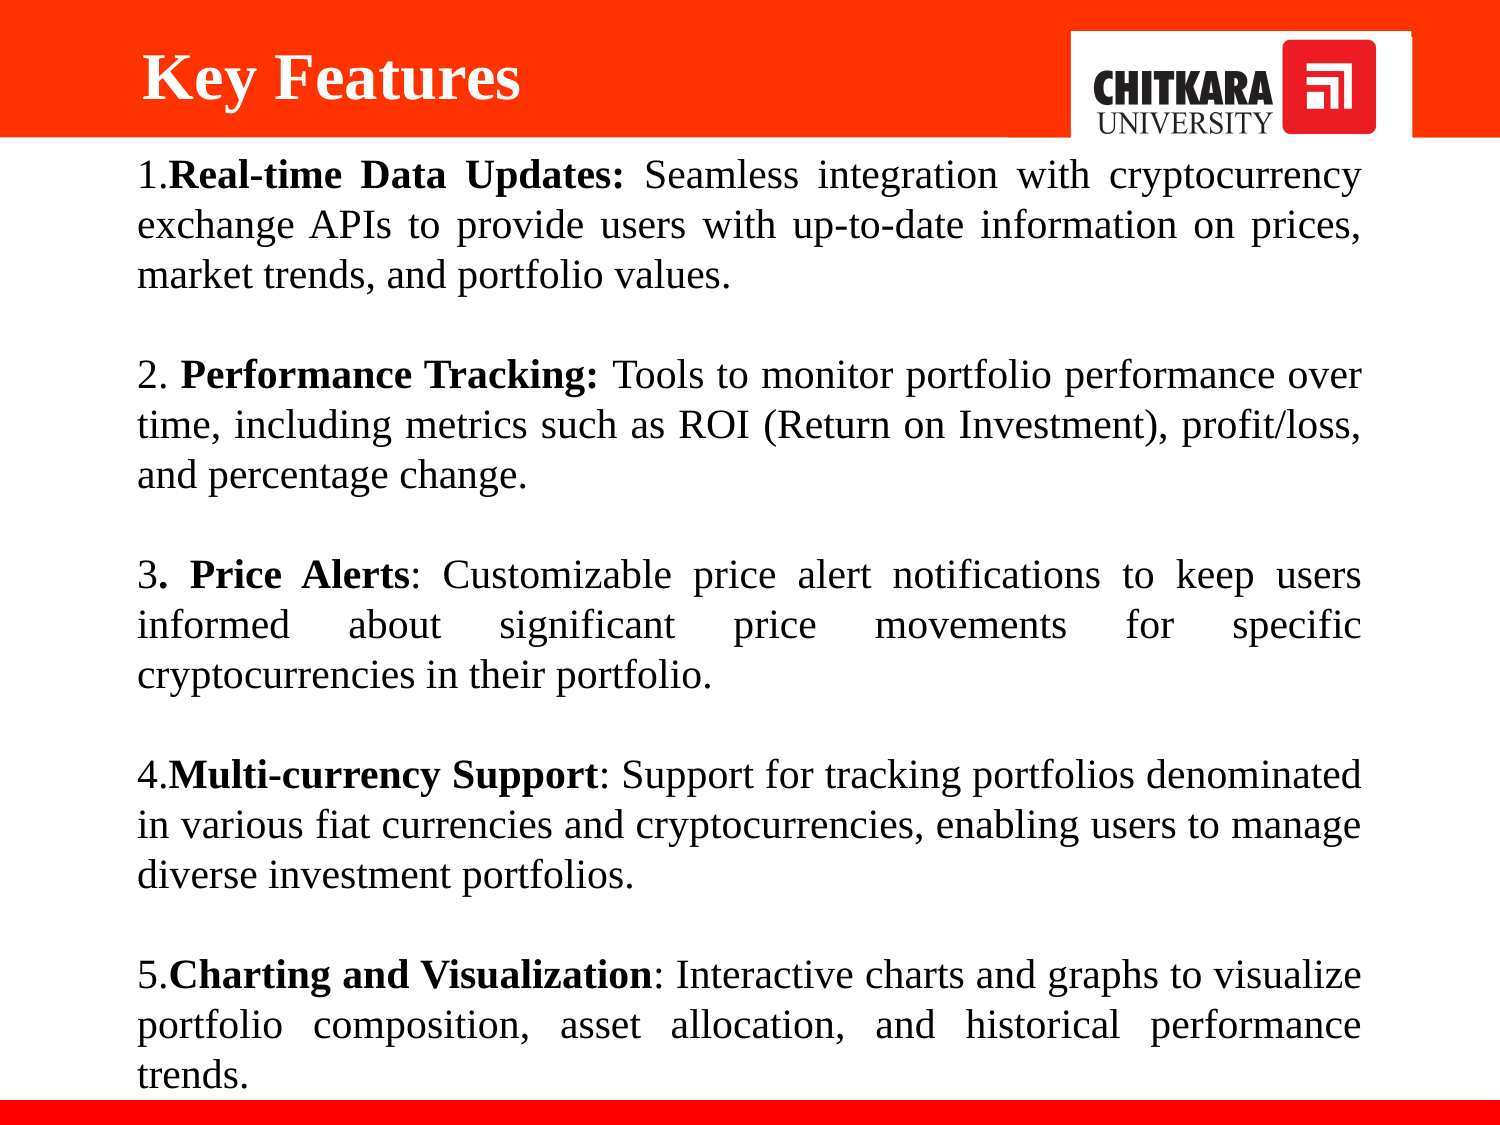

Key Features
1.Real-time Data Updates: Seamless integration with cryptocurrency exchange APIs to provide users with up-to-date information on prices, market trends, and portfolio values.

2. Performance Tracking: Tools to monitor portfolio performance over time, including metrics such as ROI (Return on Investment), profit/loss, and percentage change.

3. Price Alerts: Customizable price alert notifications to keep users informed about significant price movements for specific cryptocurrencies in their portfolio.

4.Multi-currency Support: Support for tracking portfolios denominated in various fiat currencies and cryptocurrencies, enabling users to manage diverse investment portfolios.

5.Charting and Visualization: Interactive charts and graphs to visualize portfolio composition, asset allocation, and historical performance trends.